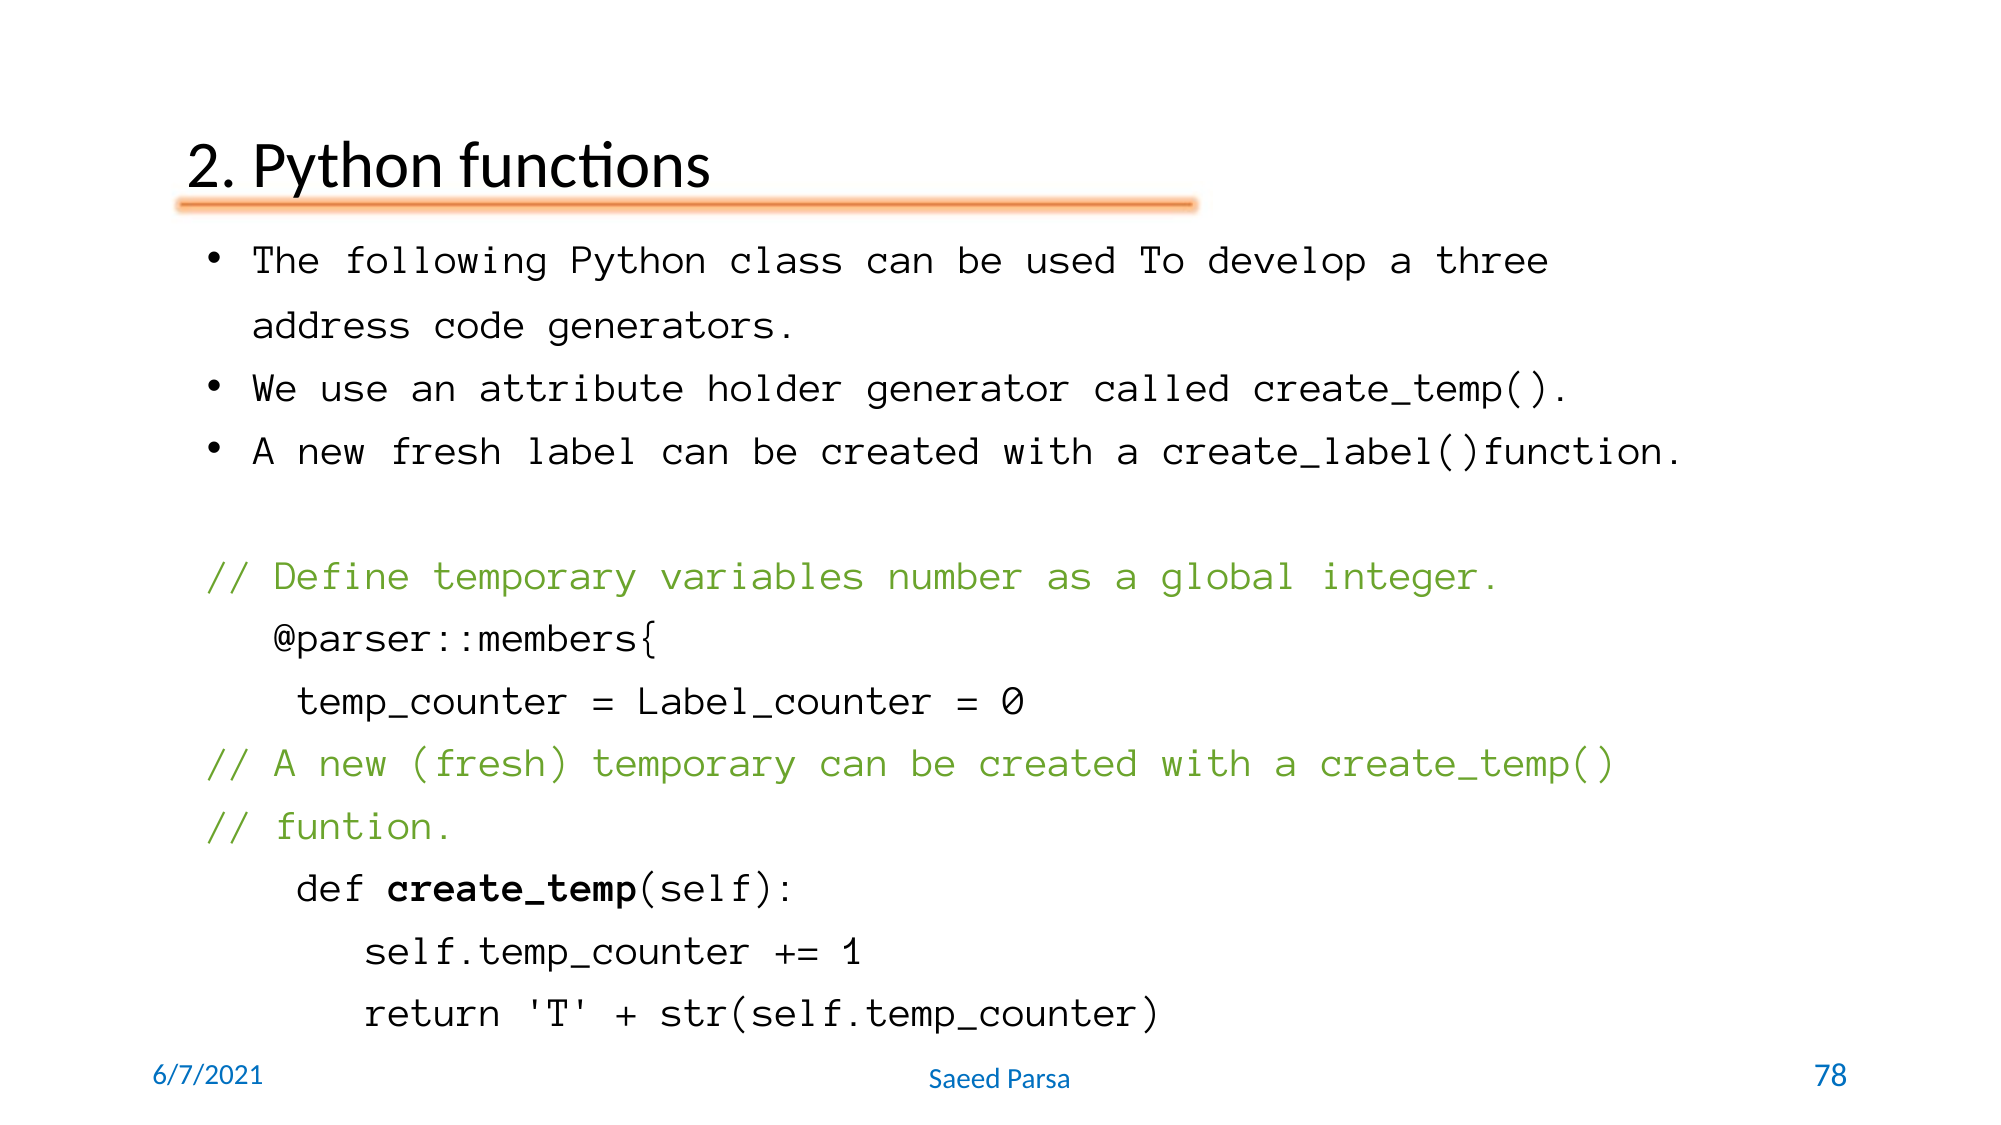

2. Python functions
The following Python class can be used To develop a three address code generators.
We use an attribute holder generator called create_temp().
A new fresh label can be created with a create_label()function.

// Define temporary variables number as a global integer.
   @parser::members{
    temp_counter = Label_counter = 0
// A new (fresh) temporary can be created with a create_temp()
// funtion.
    def create_temp(self):
       self.temp_counter += 1
       return 'T' + str(self.temp_counter)
6/7/2021
Saeed Parsa
78